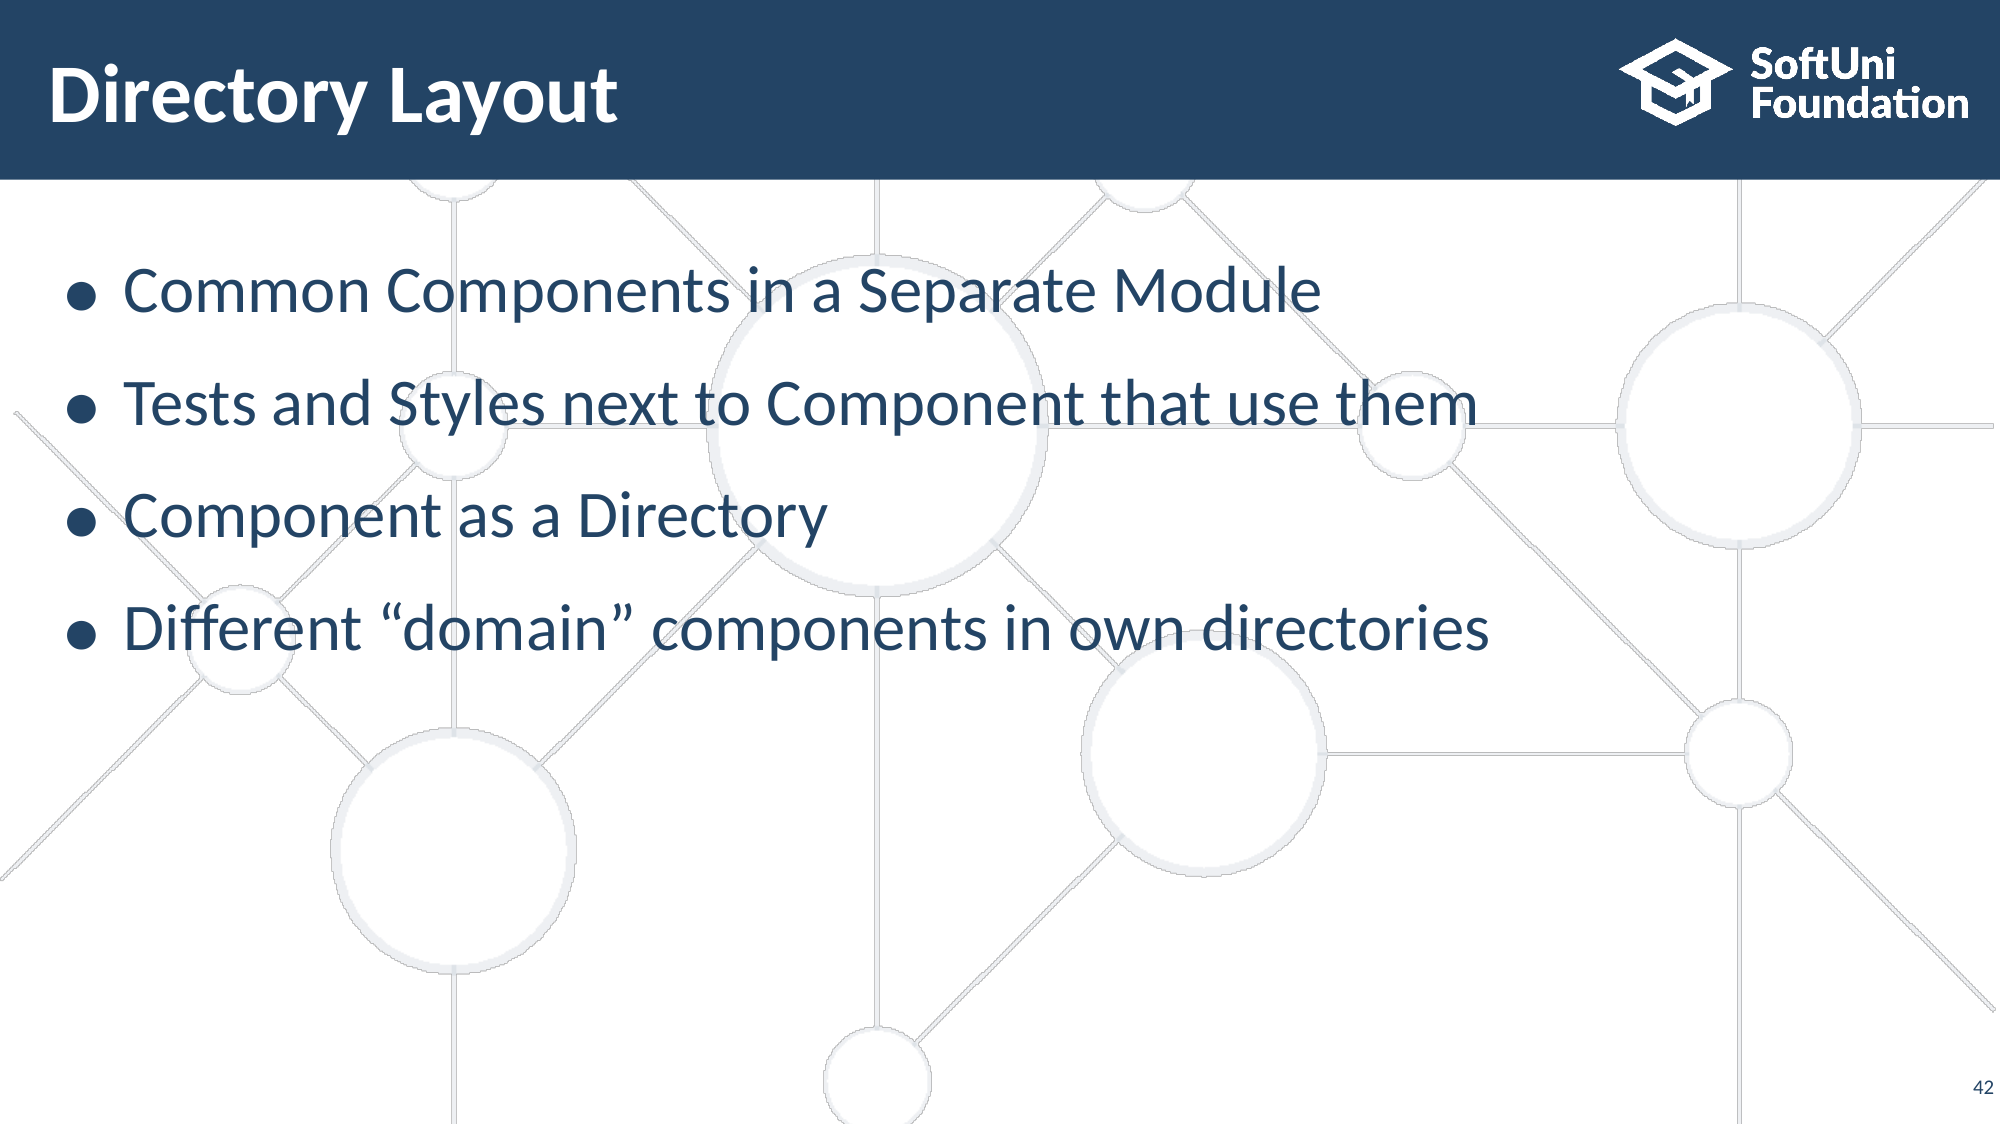

# Directory Layout
Common Components in a Separate Module
Tests and Styles next to Component that use them
Component as a Directory
Different “domain” components in own directories
42